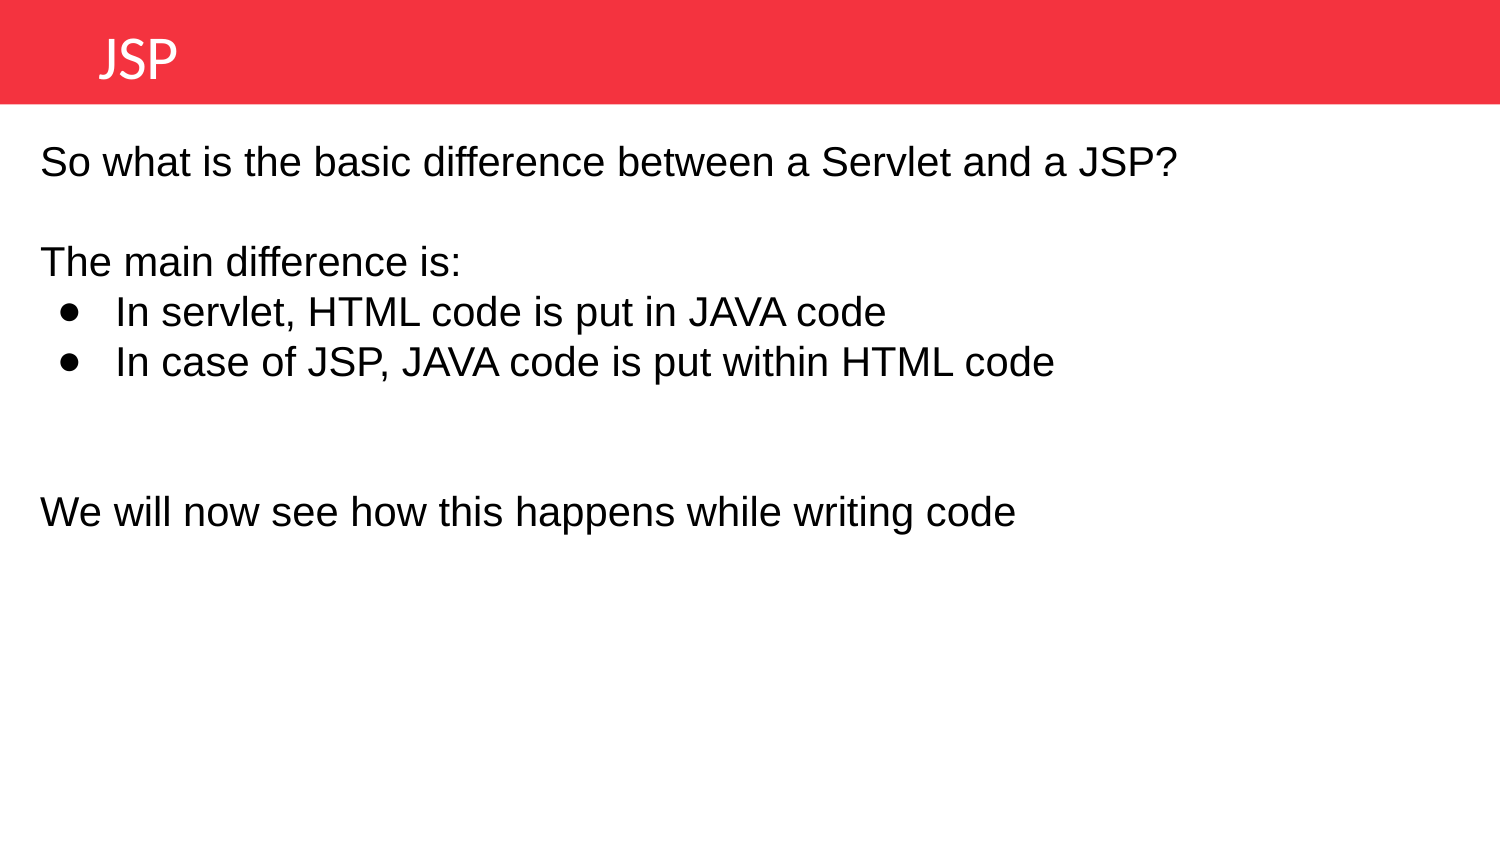

JSP

So what is the basic difference between a Servlet and a JSP?

The main difference is:
In servlet, HTML code is put in JAVA code
In case of JSP, JAVA code is put within HTML code

We will now see how this happens while writing code